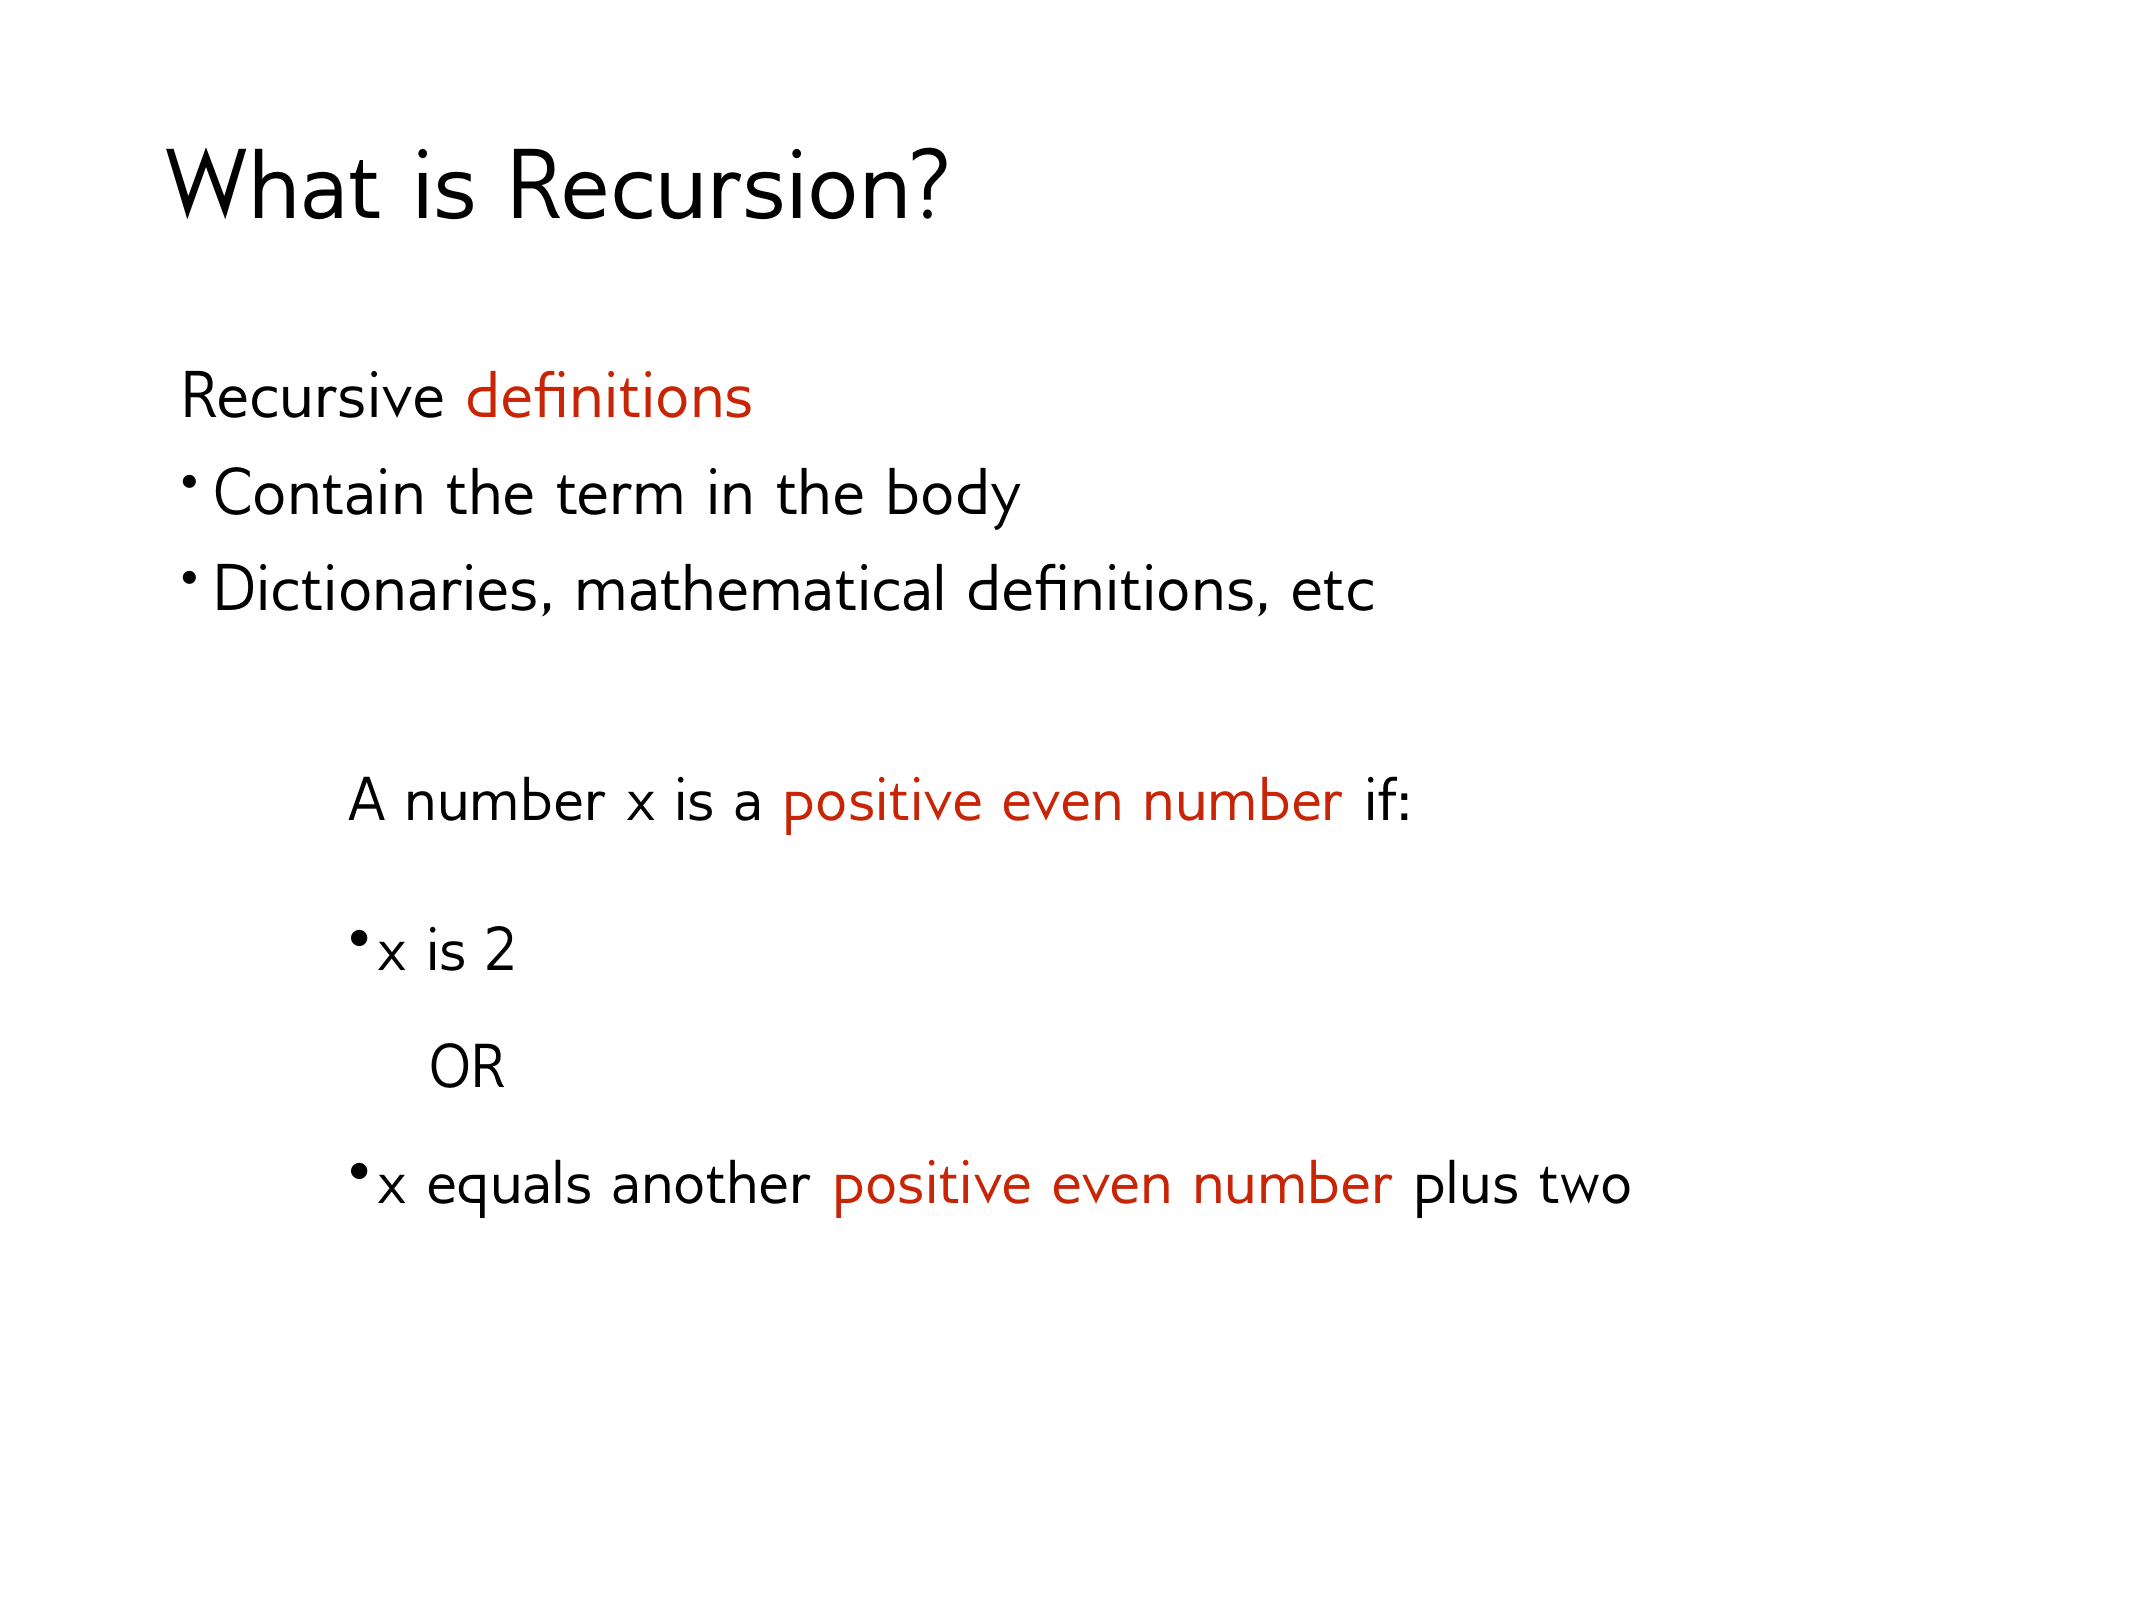

# What is Recursion?
Recursive definitions
Contain the term in the body
Dictionaries, mathematical definitions, etc
A number x is a positive even number if:
x is 2
       OR
x equals another positive even number plus two